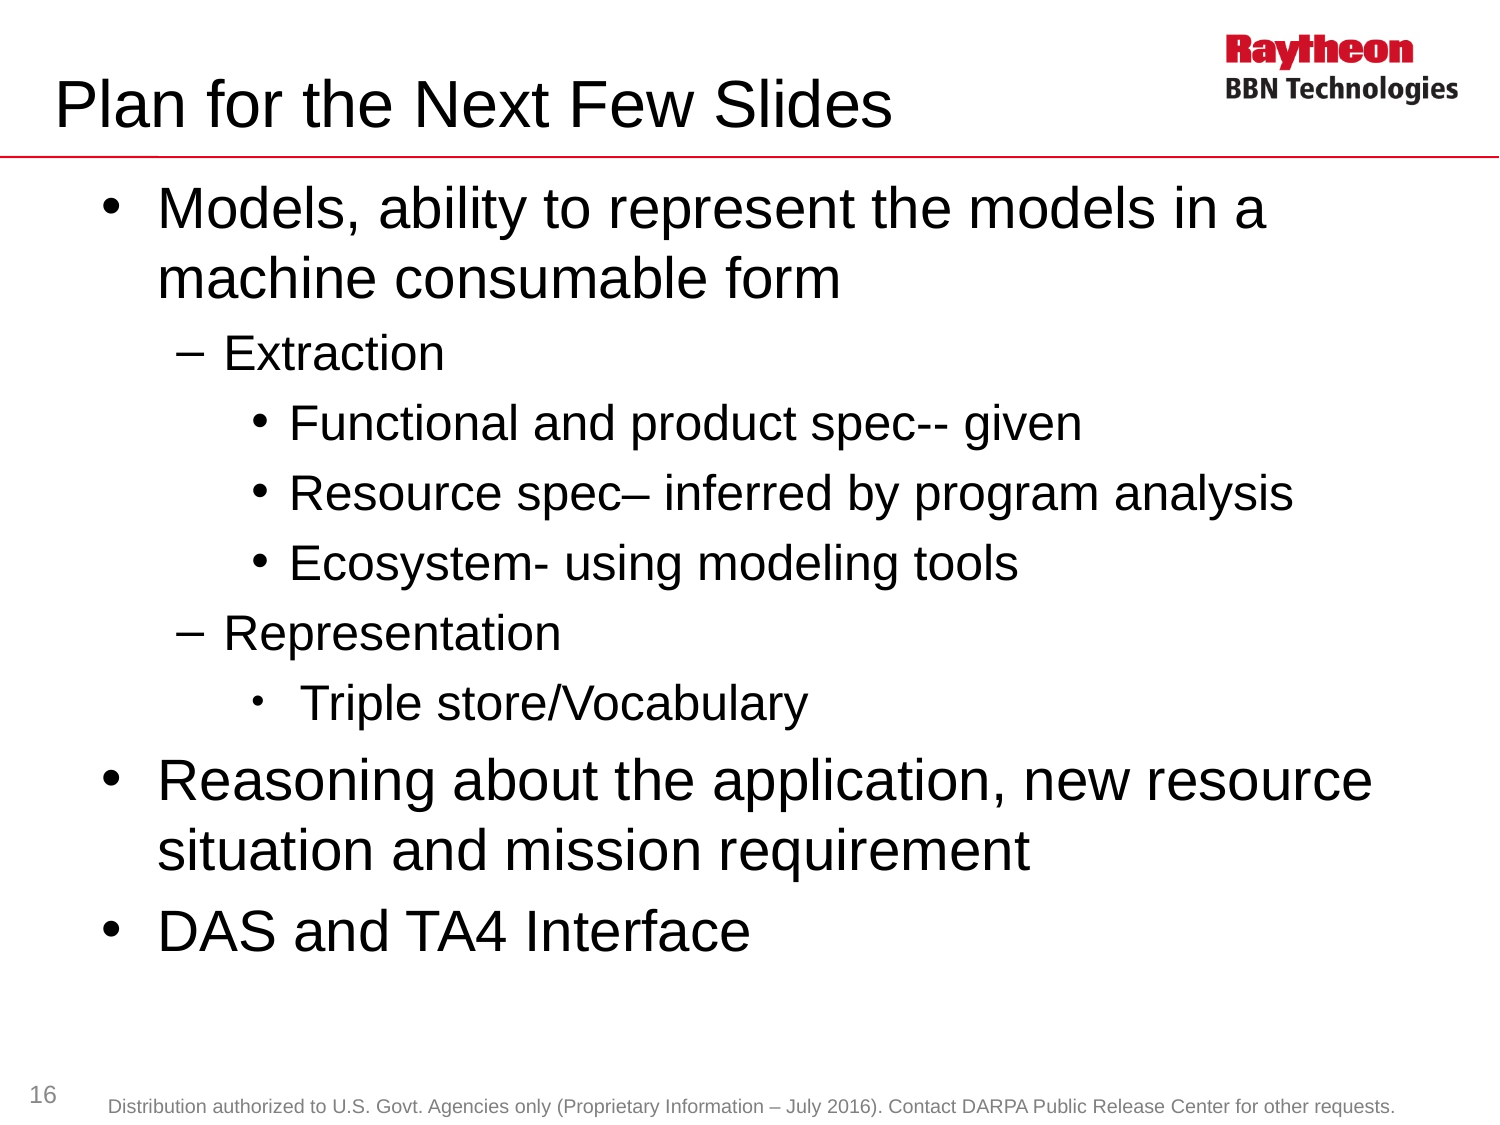

# Plan for the Next Few Slides
Models, ability to represent the models in a machine consumable form
Extraction
Functional and product spec-- given
Resource spec– inferred by program analysis
Ecosystem- using modeling tools
Representation
 Triple store/Vocabulary
Reasoning about the application, new resource situation and mission requirement
DAS and TA4 Interface

16